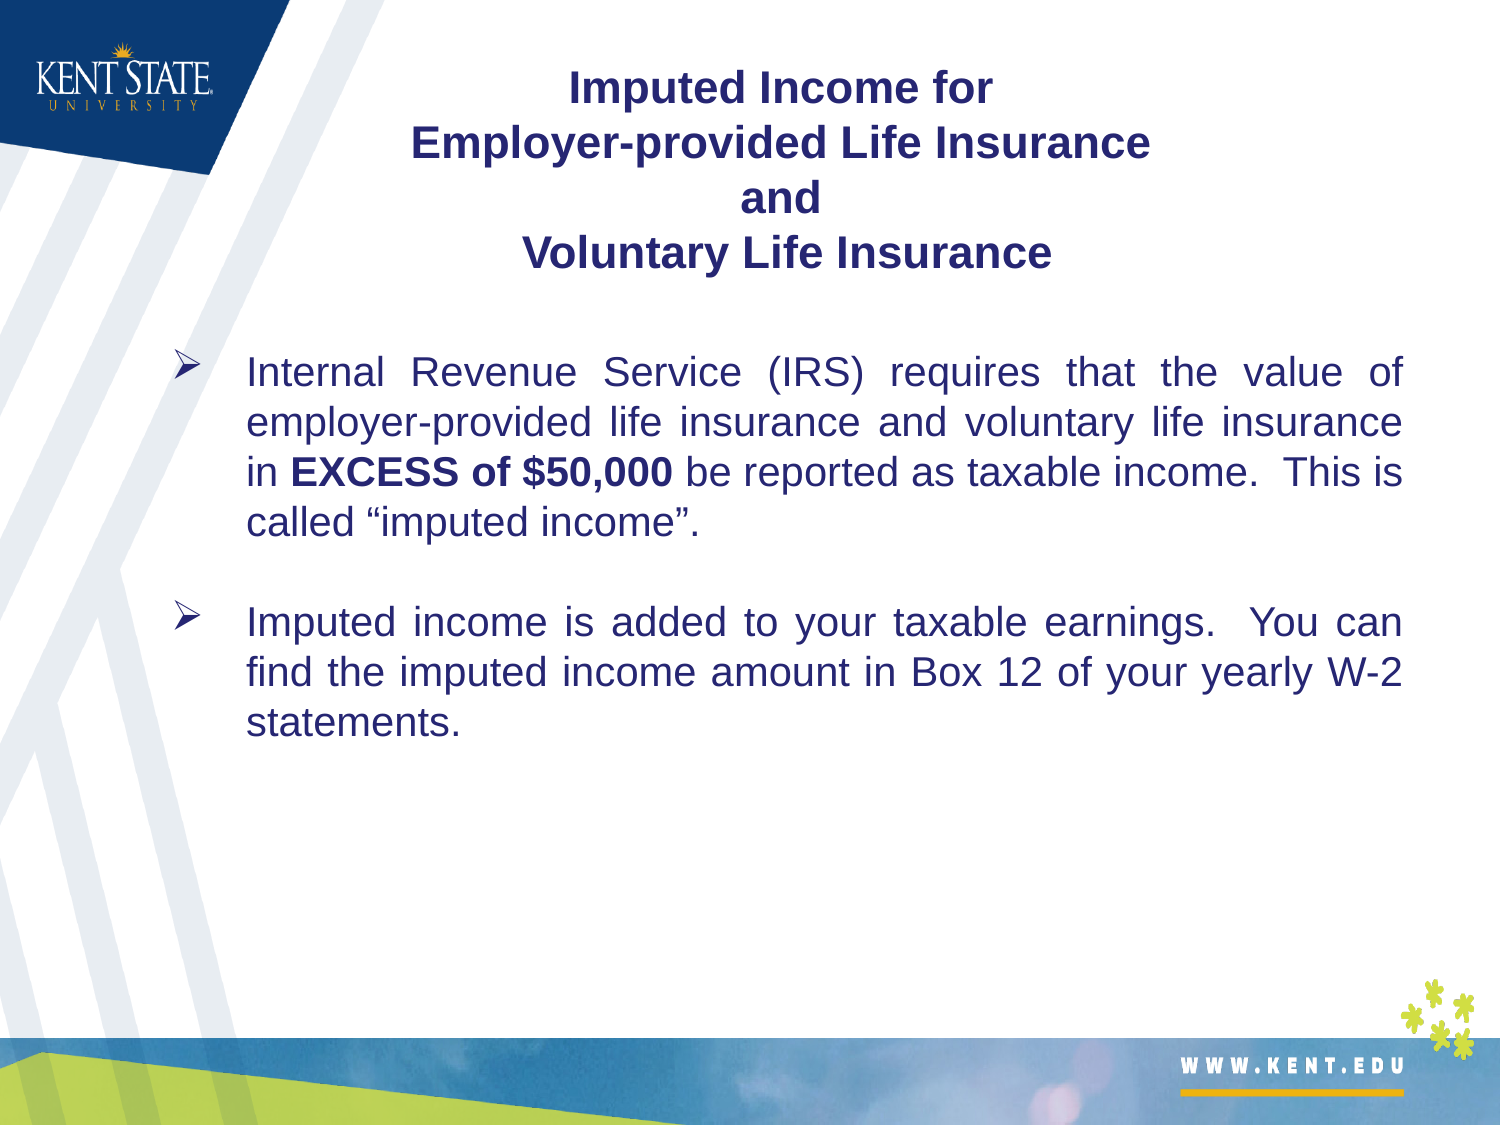

Imputed Income for
Employer-provided Life Insurance
and
Voluntary Life Insurance
Internal Revenue Service (IRS) requires that the value of employer-provided life insurance and voluntary life insurance in EXCESS of $50,000 be reported as taxable income.  This is called “imputed income”.

Imputed income is added to your taxable earnings.  You can find the imputed income amount in Box 12 of your yearly W-2 statements.